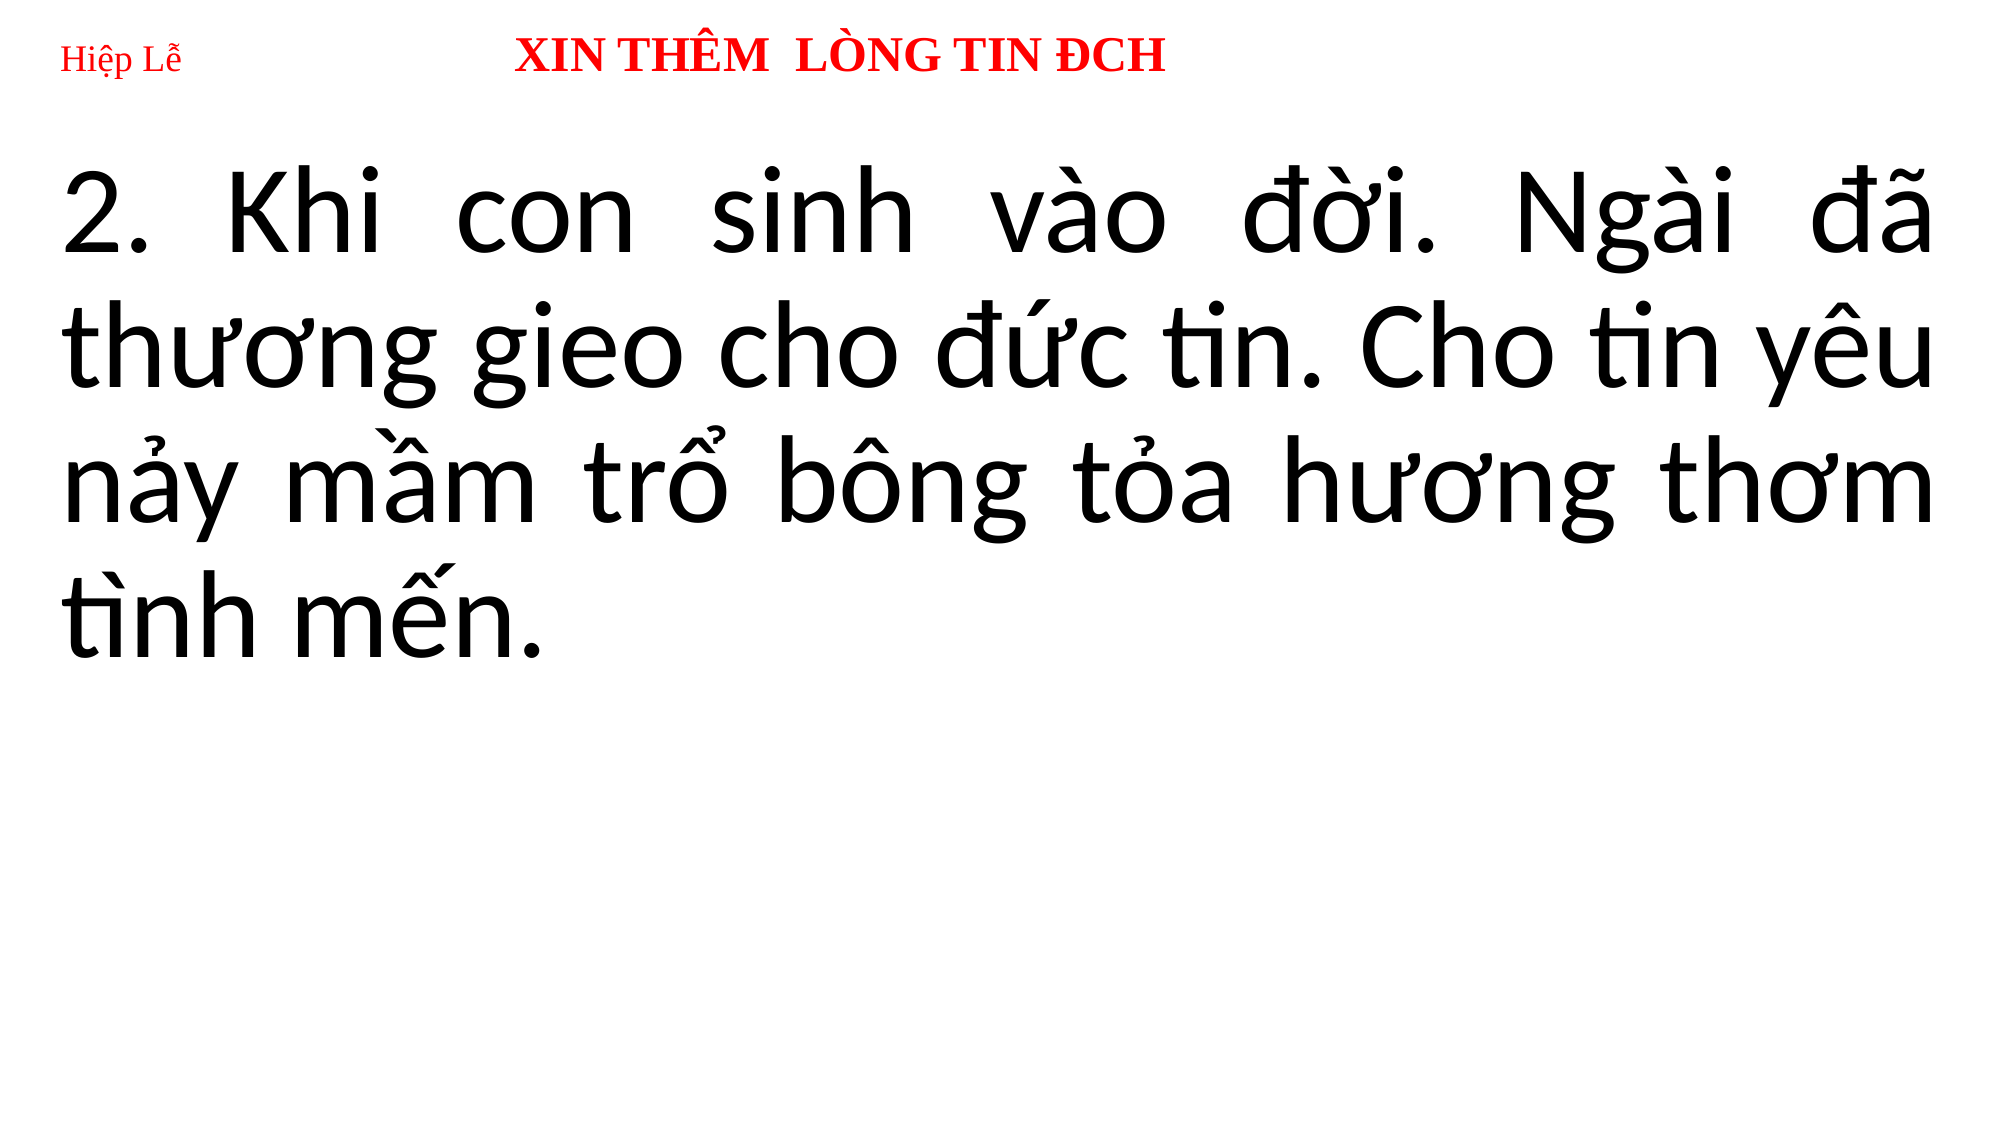

# Hiệp Lễ                                   XIN THÊM  LÒNG TIN ĐCH
2. Khi con sinh vào đời. Ngài đã thương gieo cho đức tin. Cho tin yêu nảy mầm trổ bông tỏa hương thơm tình mến.